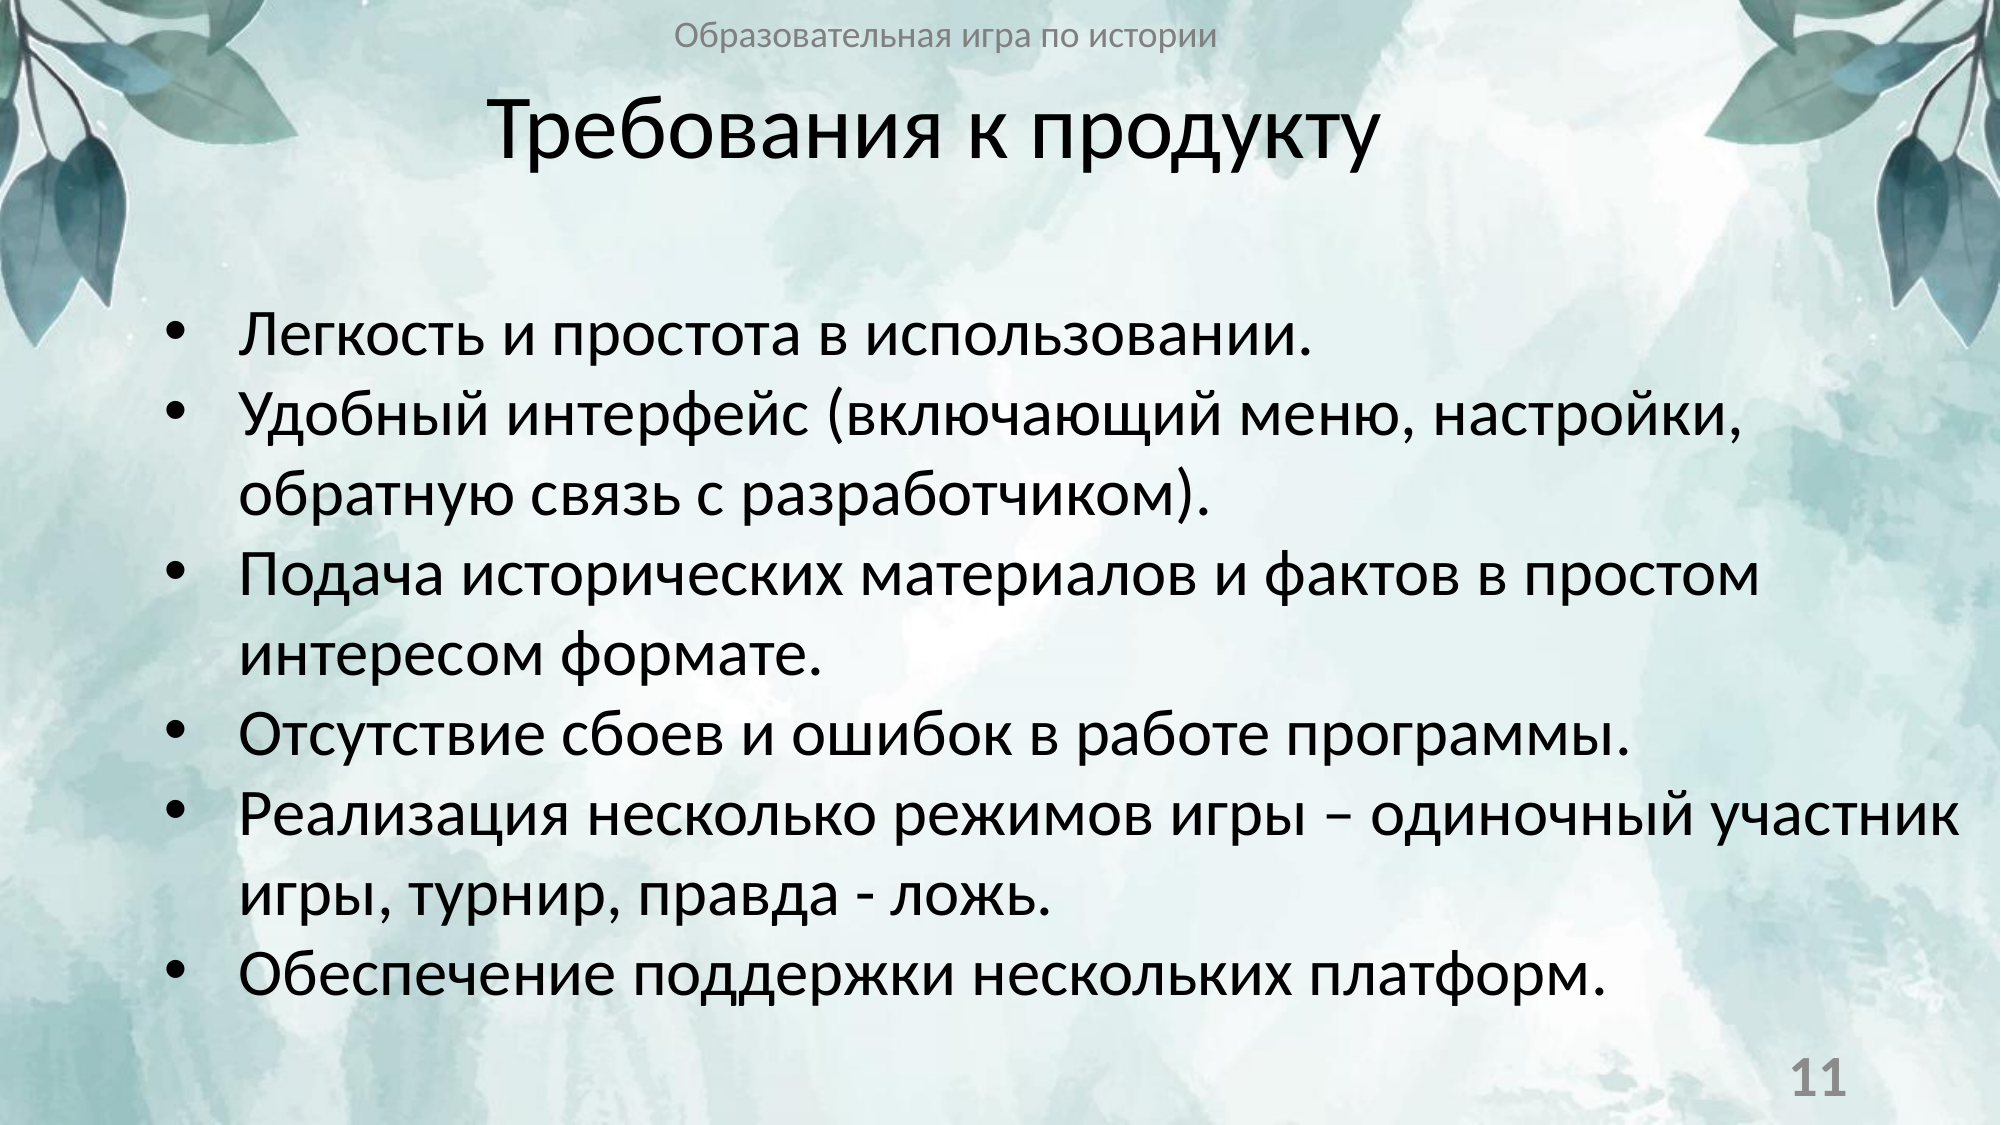

Образовательная игра по истории
# Требования к продукту
Легкость и простота в использовании.
Удобный интерфейс (включающий меню, настройки, обратную связь с разработчиком).
Подача исторических материалов и фактов в простом интересом формате.
Отсутствие сбоев и ошибок в работе программы.
Реализация несколько режимов игры – одиночный участник игры, турнир, правда - ложь.
Обеспечение поддержки нескольких платформ.

11